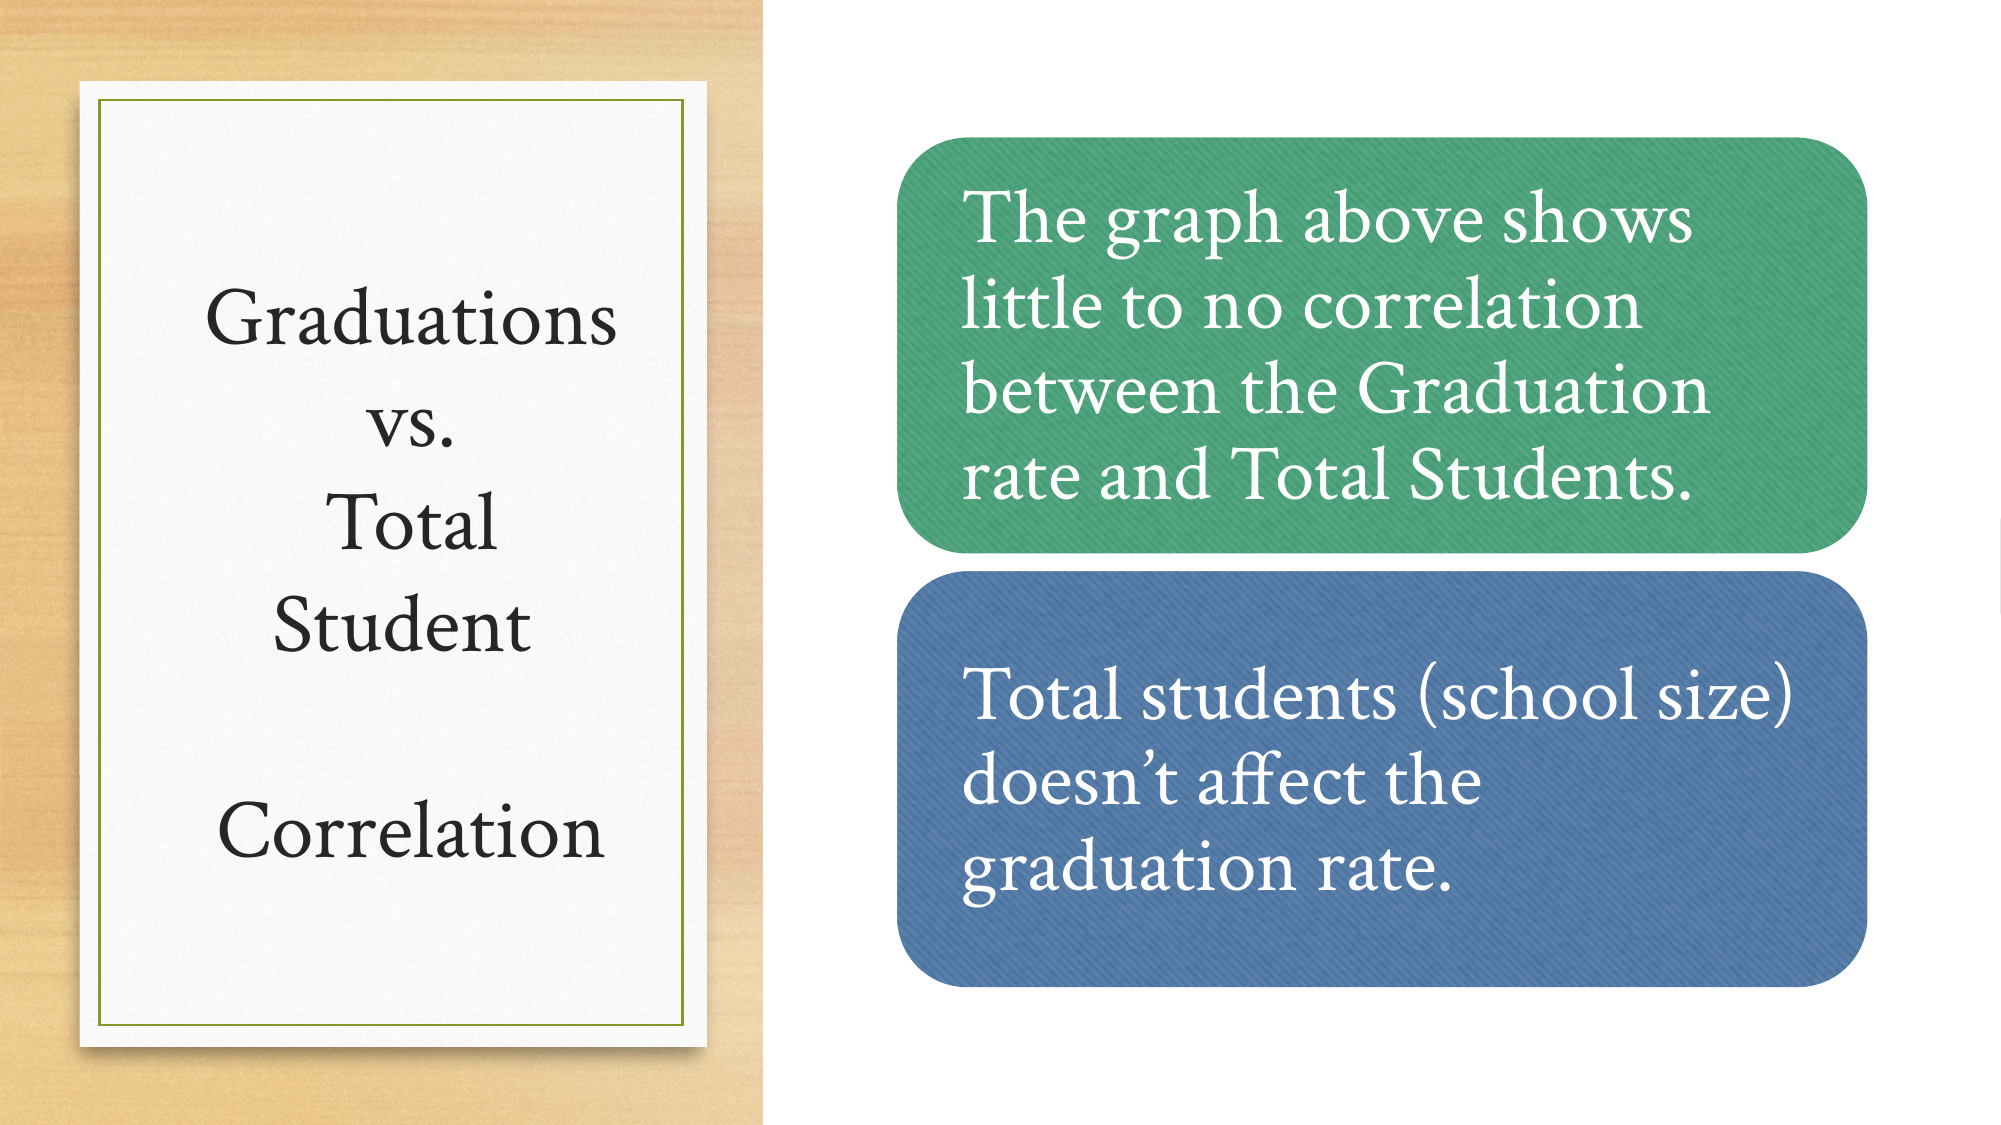

The graph above shows little to no correlation between the Graduation rate and Total Students.
Total students (school size) doesn’t affect the graduation rate.
# Graduations vs. Total Student Correlation